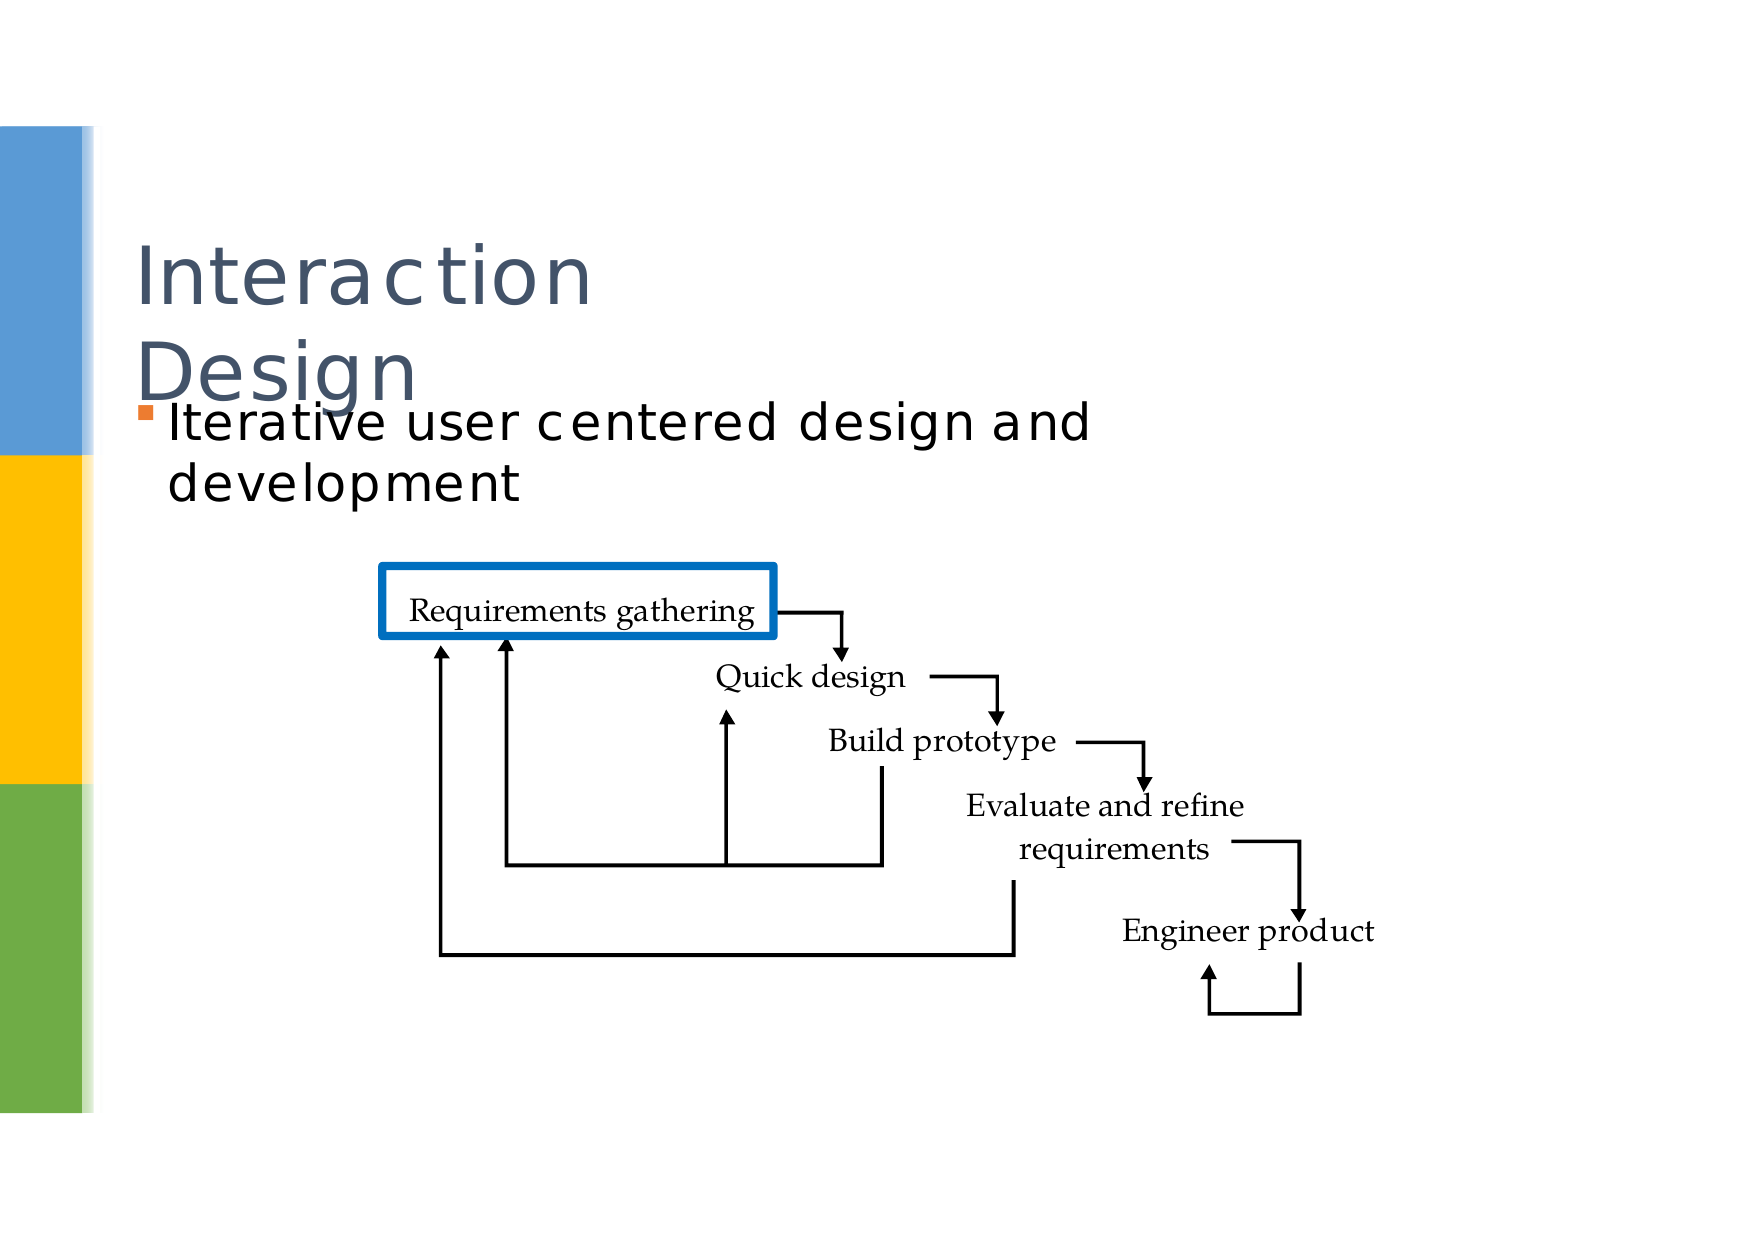

# Interaction Design
Iterative user centered design and development

Requirements gathering
Quick design
Build prototype
Evaluate and reﬁne  requirements

Engineer product